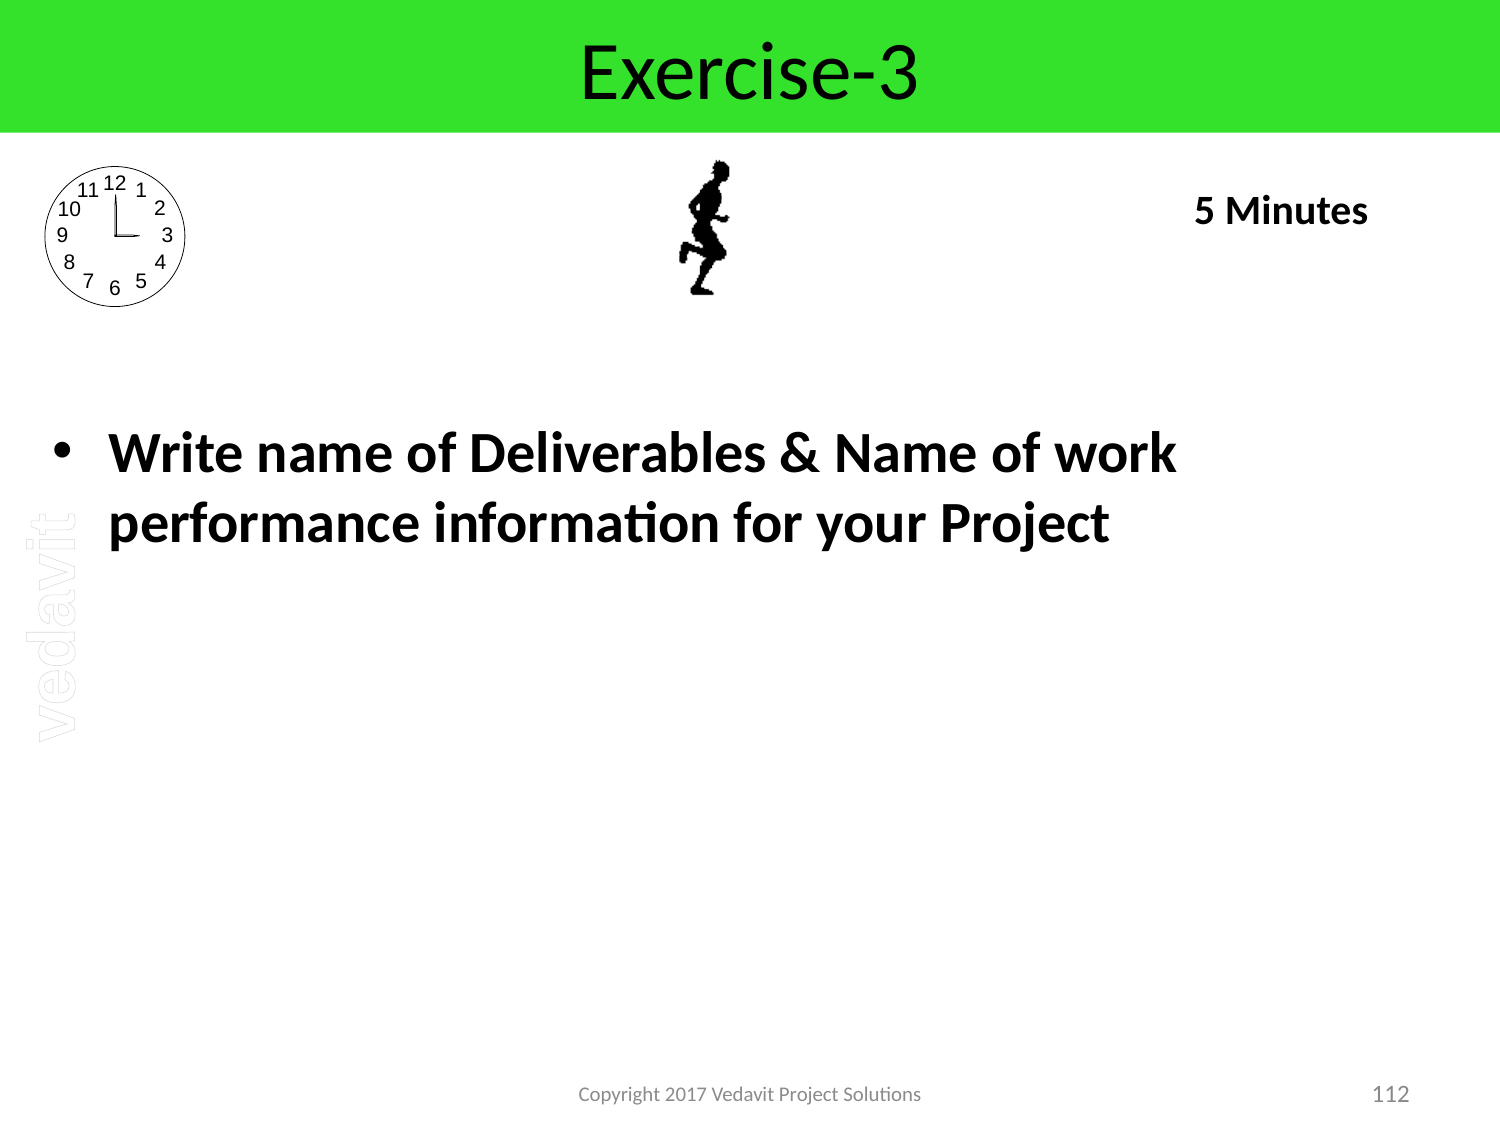

# Exercise-3
5 Minutes

Write name of Deliverables & Name of work performance information for your Project

Copyright 2017 Vedavit Project Solutions
112